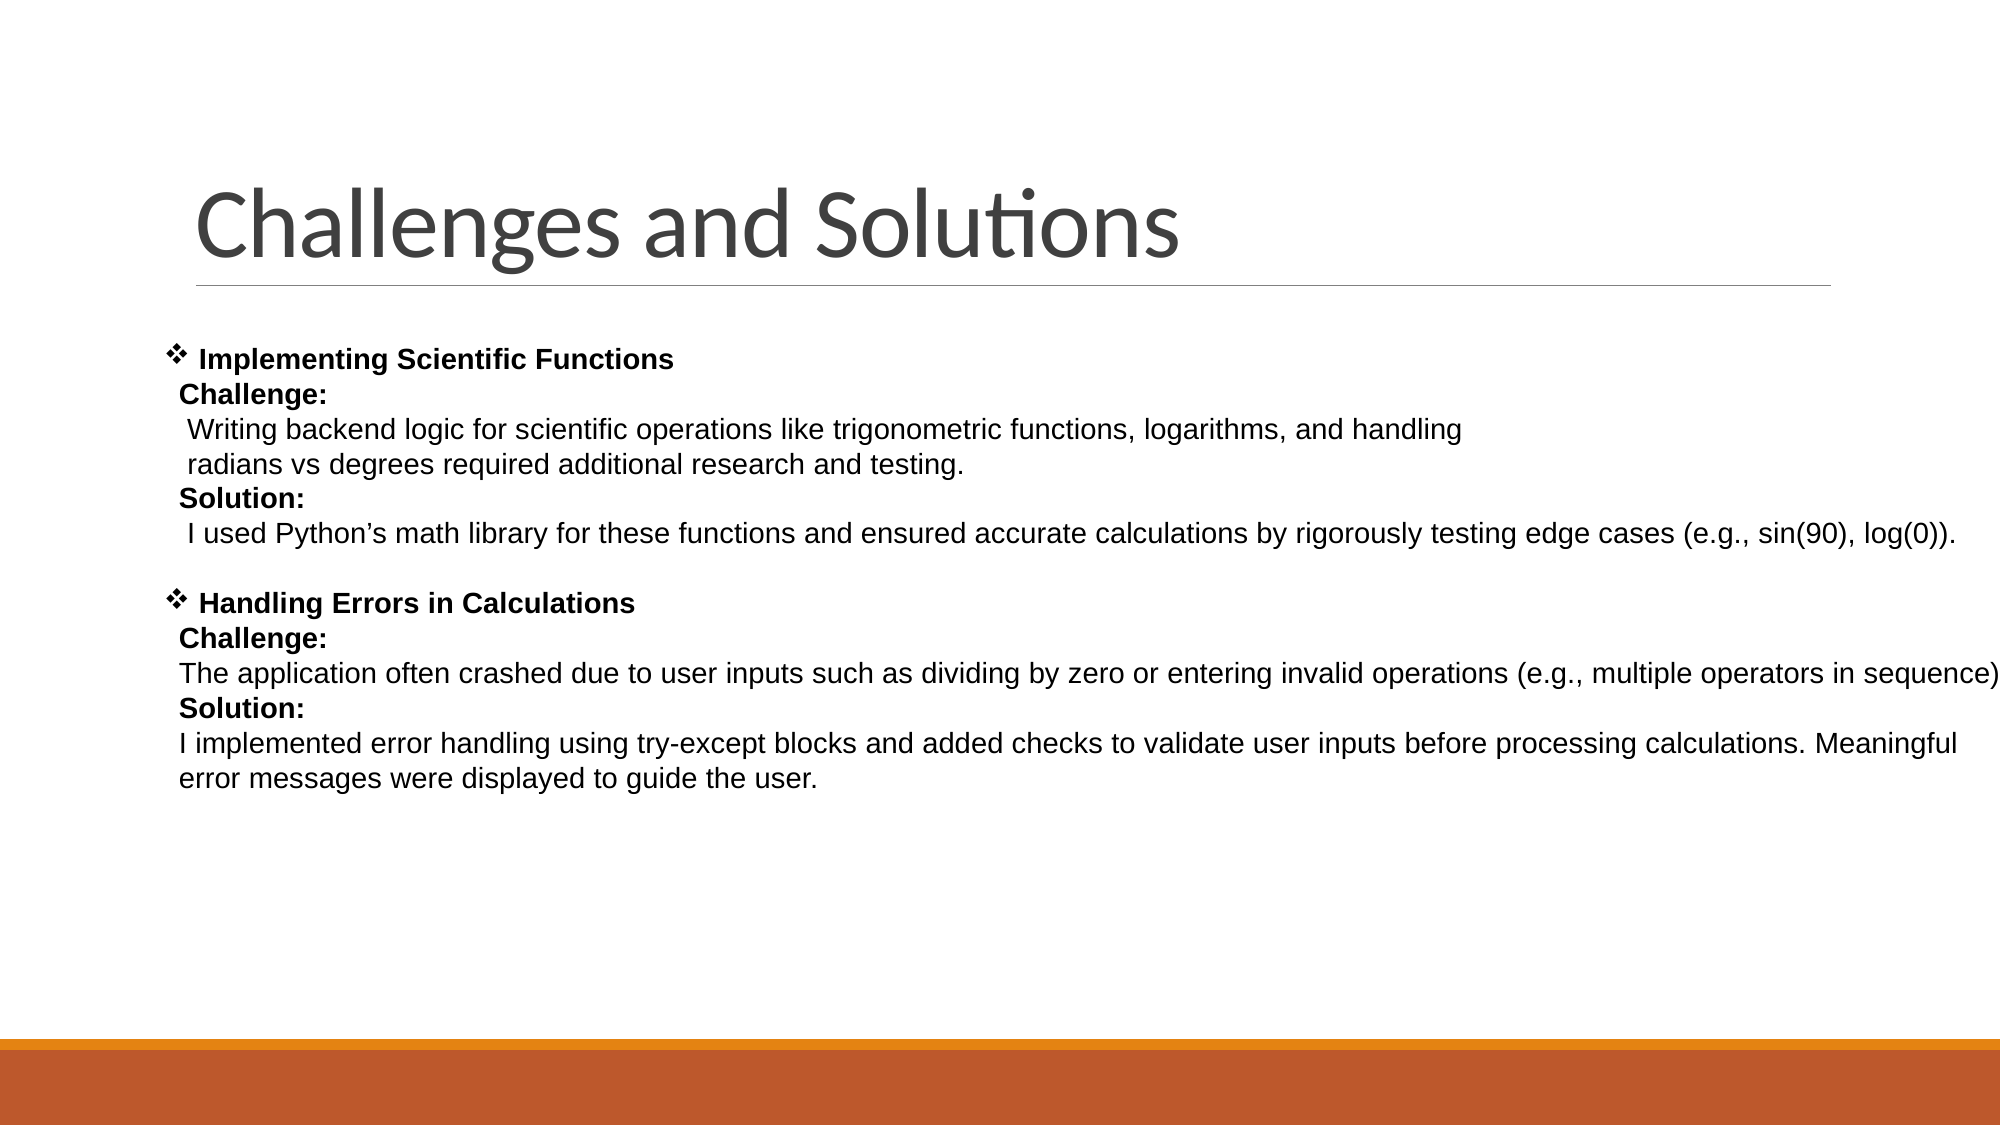

# Challenges and Solutions
 Implementing Scientific Functions
Challenge:
 Writing backend logic for scientific operations like trigonometric functions, logarithms, and handling
 radians vs degrees required additional research and testing.
Solution:
 I used Python’s math library for these functions and ensured accurate calculations by rigorously testing edge cases (e.g., sin(90), log(0)).

 Handling Errors in Calculations
Challenge:
The application often crashed due to user inputs such as dividing by zero or entering invalid operations (e.g., multiple operators in sequence).
Solution:
I implemented error handling using try-except blocks and added checks to validate user inputs before processing calculations. Meaningful
error messages were displayed to guide the user.